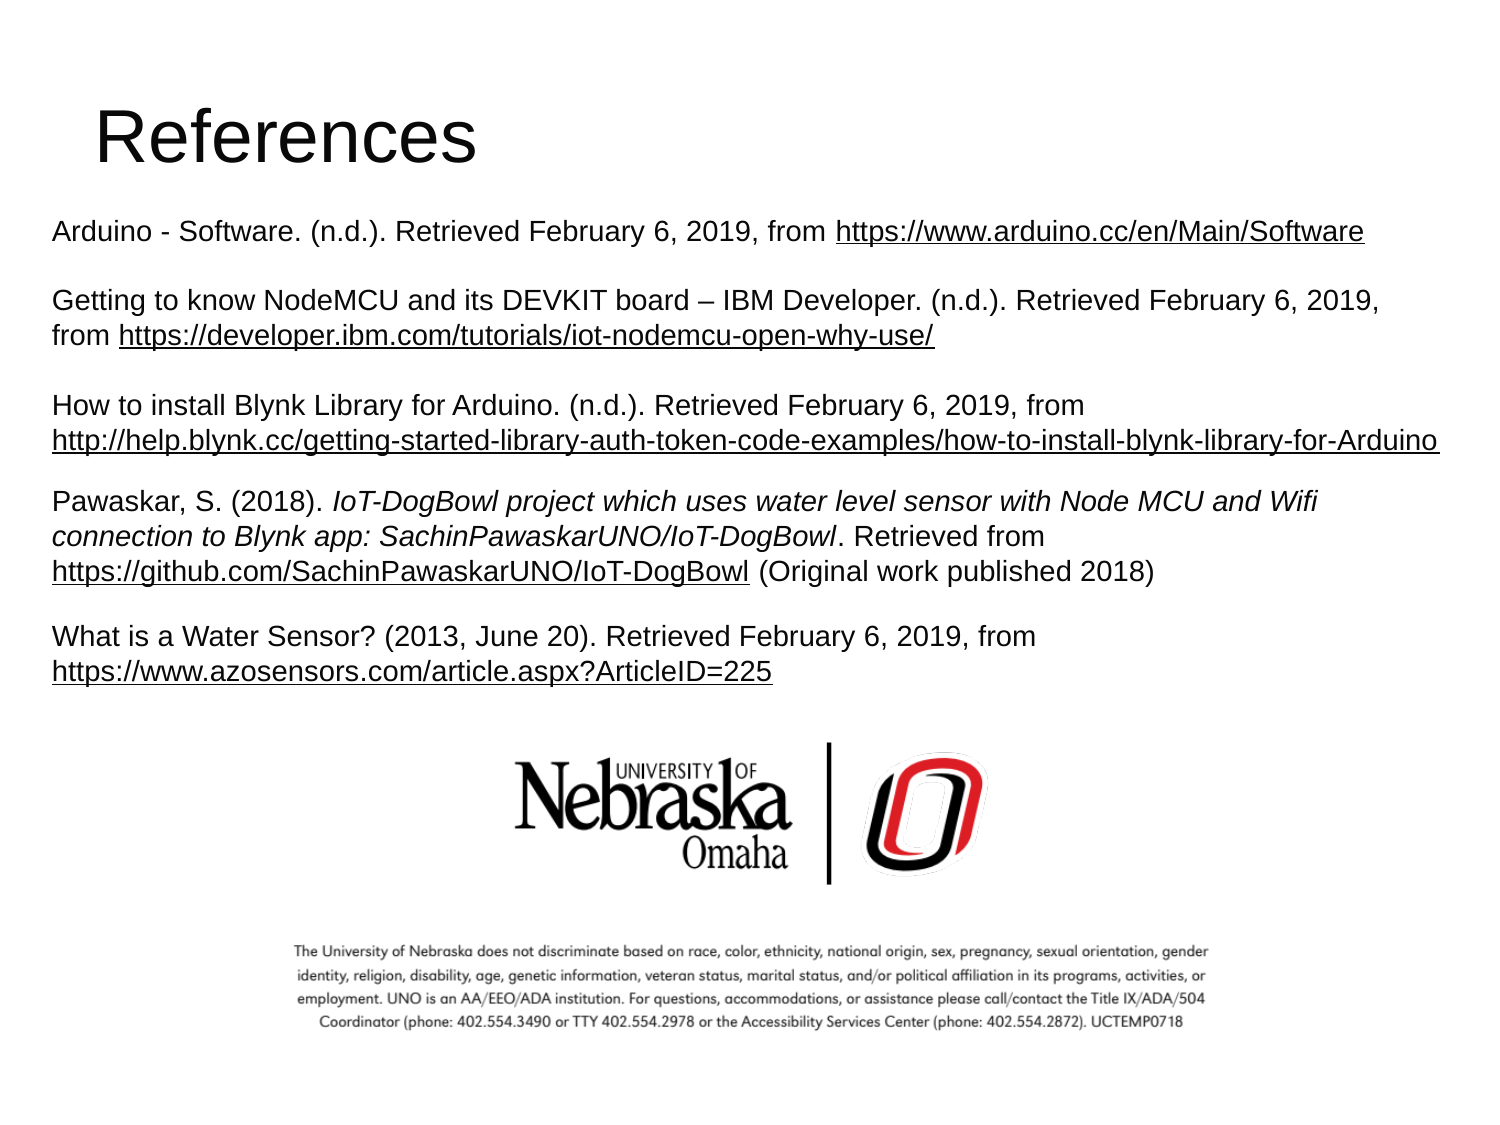

References
Arduino - Software. (n.d.). Retrieved February 6, 2019, from https://www.arduino.cc/en/Main/Software

Getting to know NodeMCU and its DEVKIT board – IBM Developer. (n.d.). Retrieved February 6, 2019, from https://developer.ibm.com/tutorials/iot-nodemcu-open-why-use/

How to install Blynk Library for Arduino. (n.d.). Retrieved February 6, 2019, from http://help.blynk.cc/getting-started-library-auth-token-code-examples/how-to-install-blynk-library-for-Arduino

Pawaskar, S. (2018). IoT-DogBowl project which uses water level sensor with Node MCU and Wifi connection to Blynk app: SachinPawaskarUNO/IoT-DogBowl. Retrieved from https://github.com/SachinPawaskarUNO/IoT-DogBowl (Original work published 2018)

What is a Water Sensor? (2013, June 20). Retrieved February 6, 2019, from https://www.azosensors.com/article.aspx?ArticleID=225